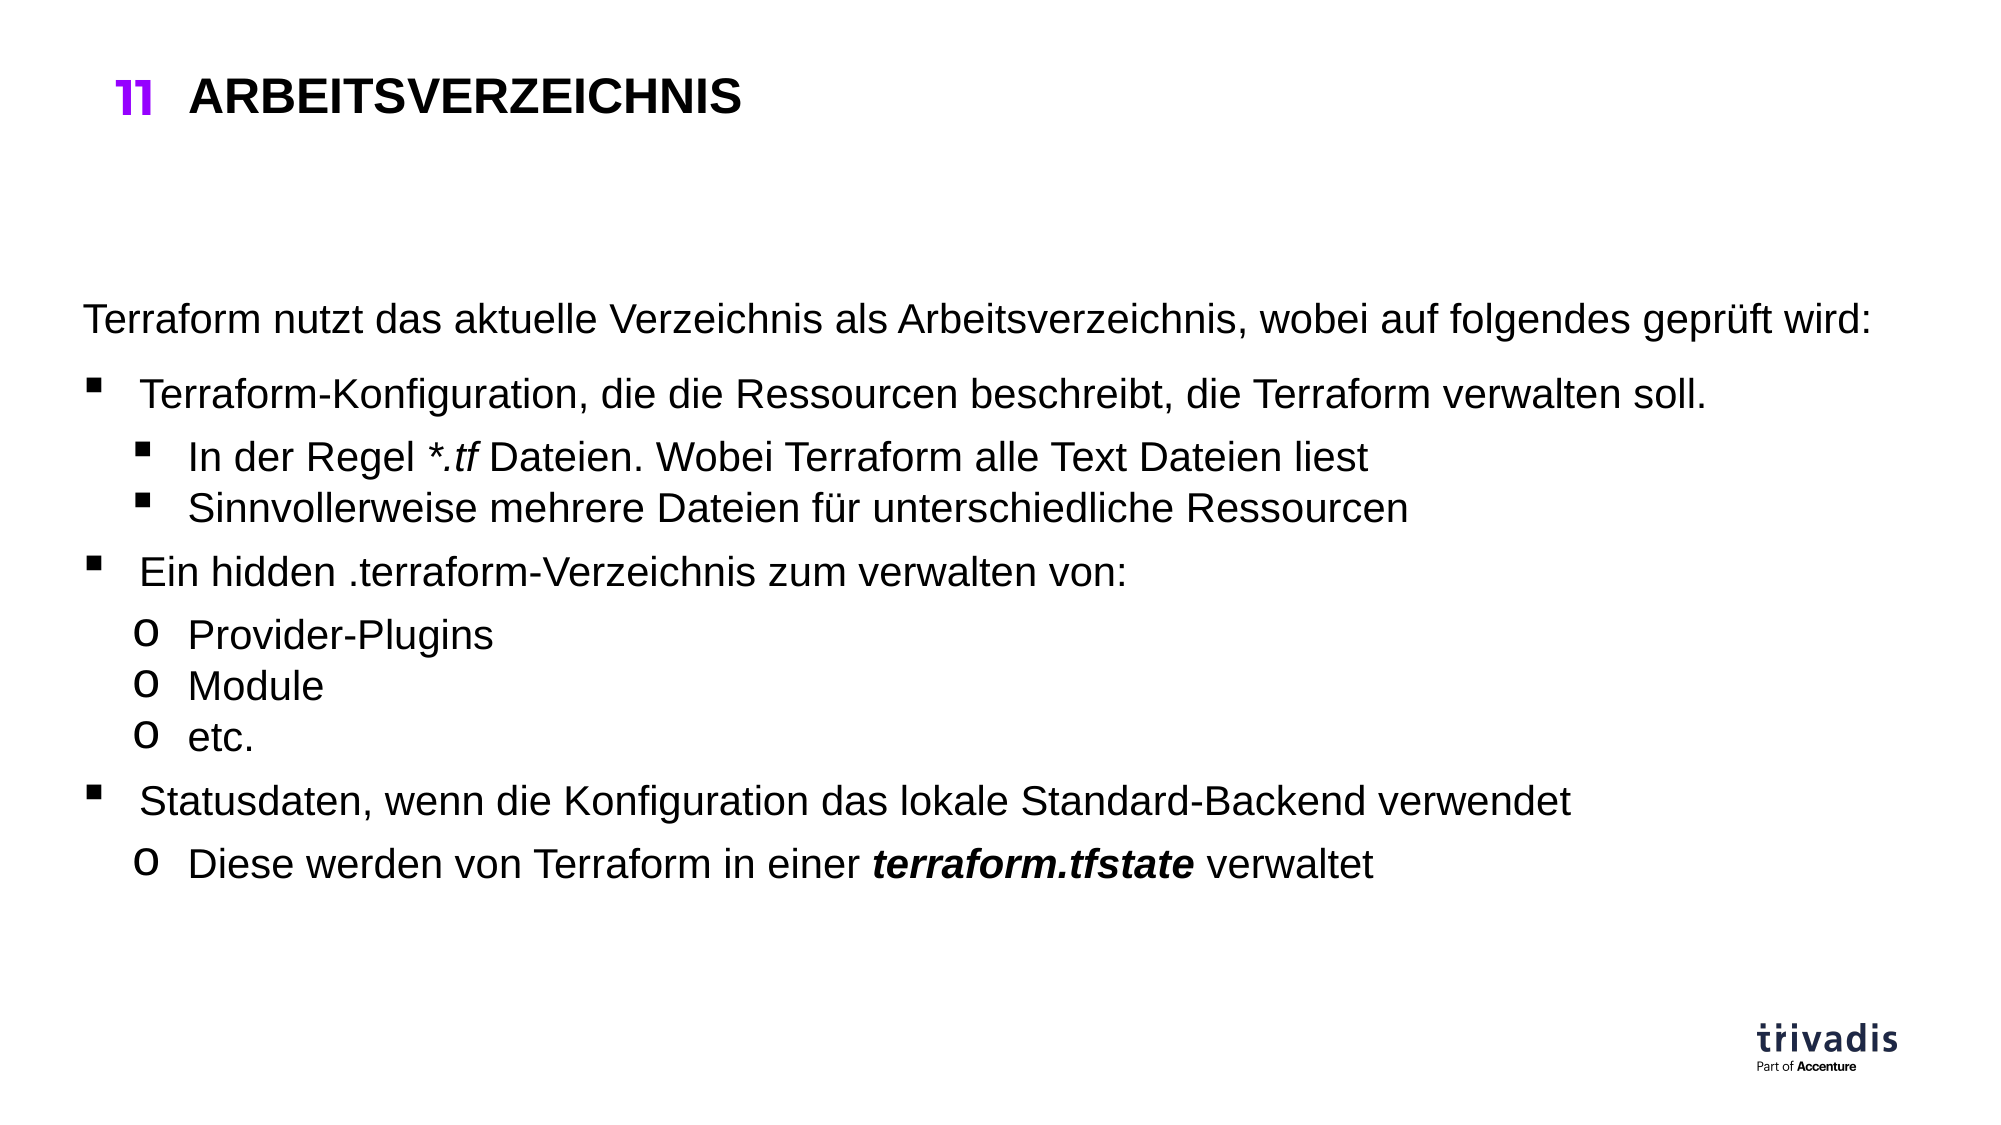

# Arbeitsverzeichnis
Terraform nutzt das aktuelle Verzeichnis als Arbeitsverzeichnis, wobei auf folgendes geprüft wird:
Terraform-Konfiguration, die die Ressourcen beschreibt, die Terraform verwalten soll.
In der Regel *.tf Dateien. Wobei Terraform alle Text Dateien liest
Sinnvollerweise mehrere Dateien für unterschiedliche Ressourcen
Ein hidden .terraform-Verzeichnis zum verwalten von:
Provider-Plugins
Module
etc.
Statusdaten, wenn die Konfiguration das lokale Standard-Backend verwendet
Diese werden von Terraform in einer terraform.tfstate verwaltet